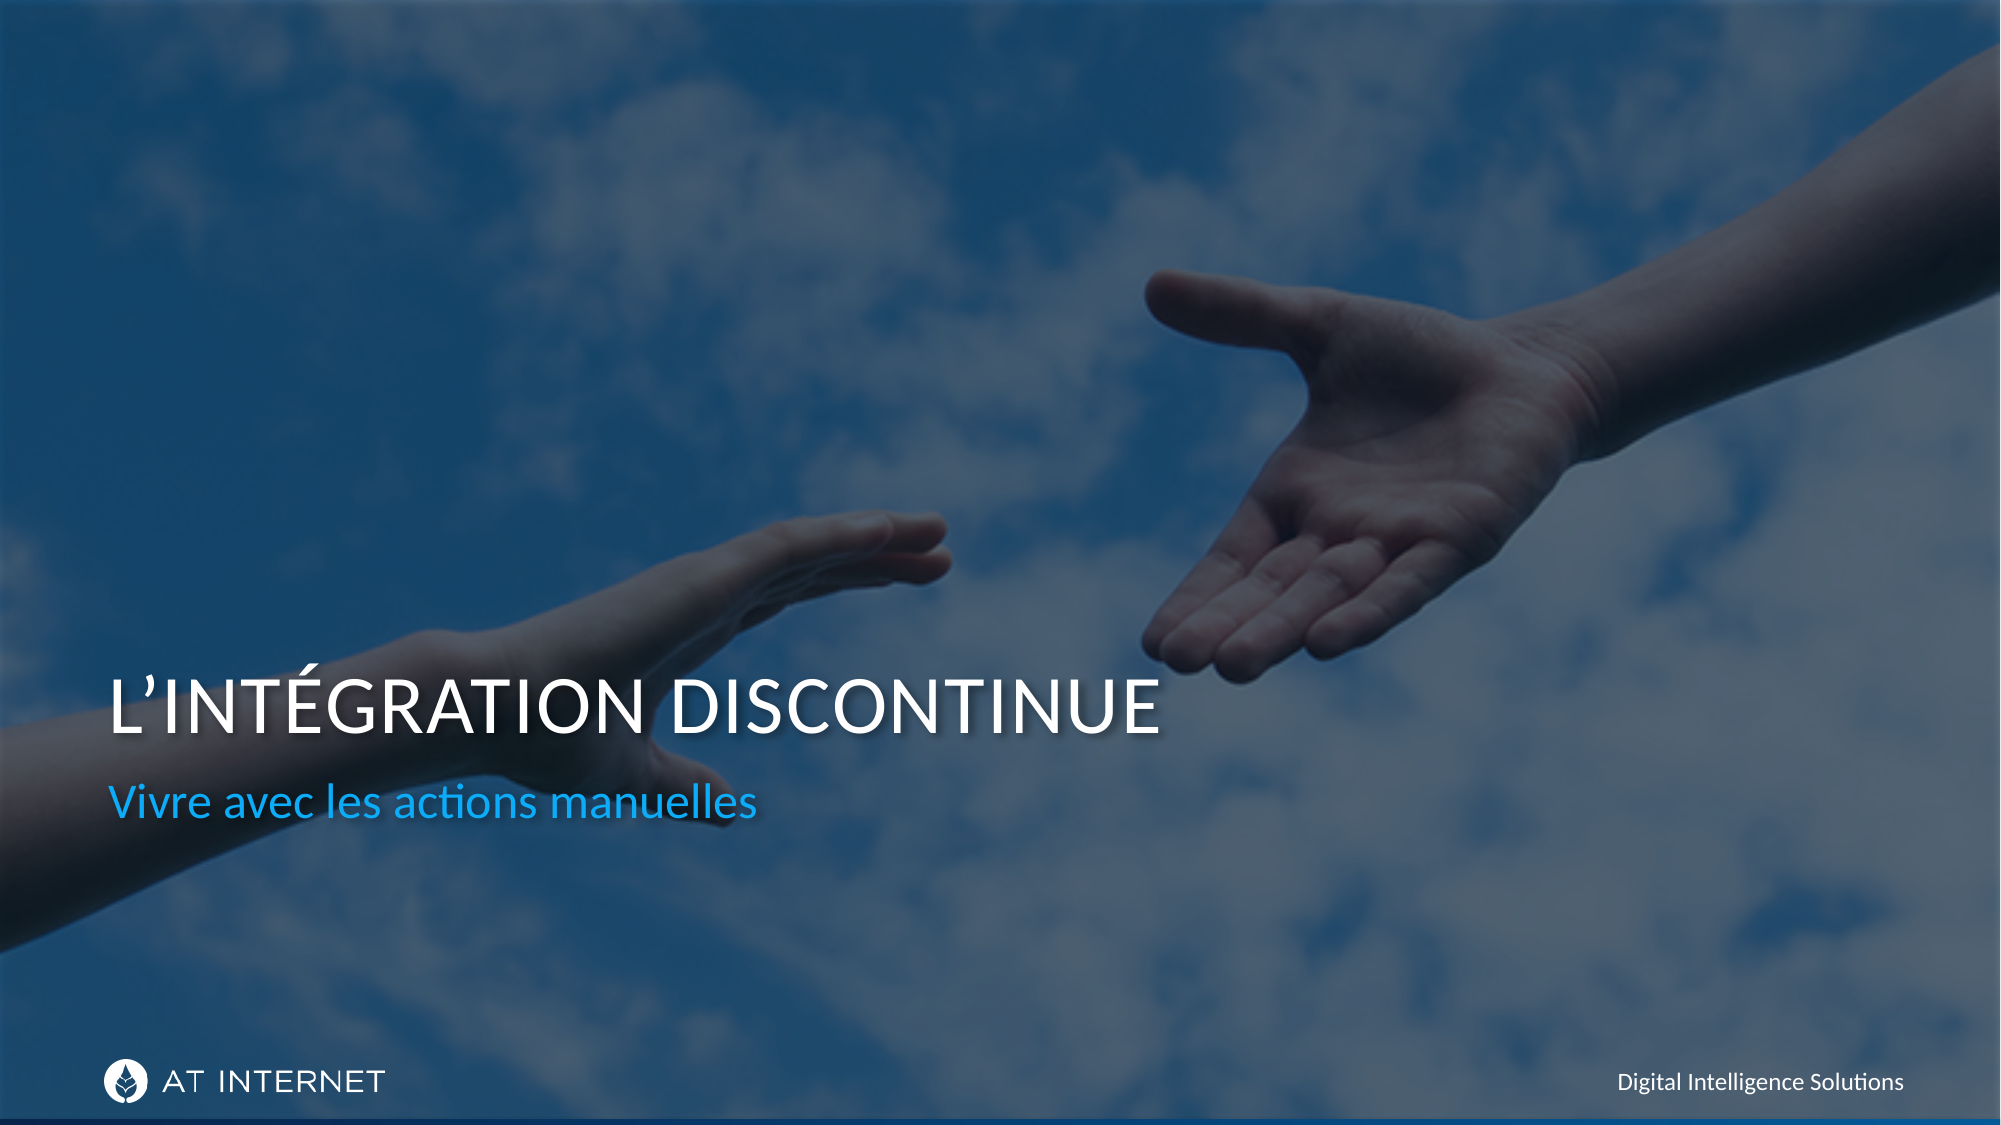

# L’intégration Discontinue
Vivre avec les actions manuelles